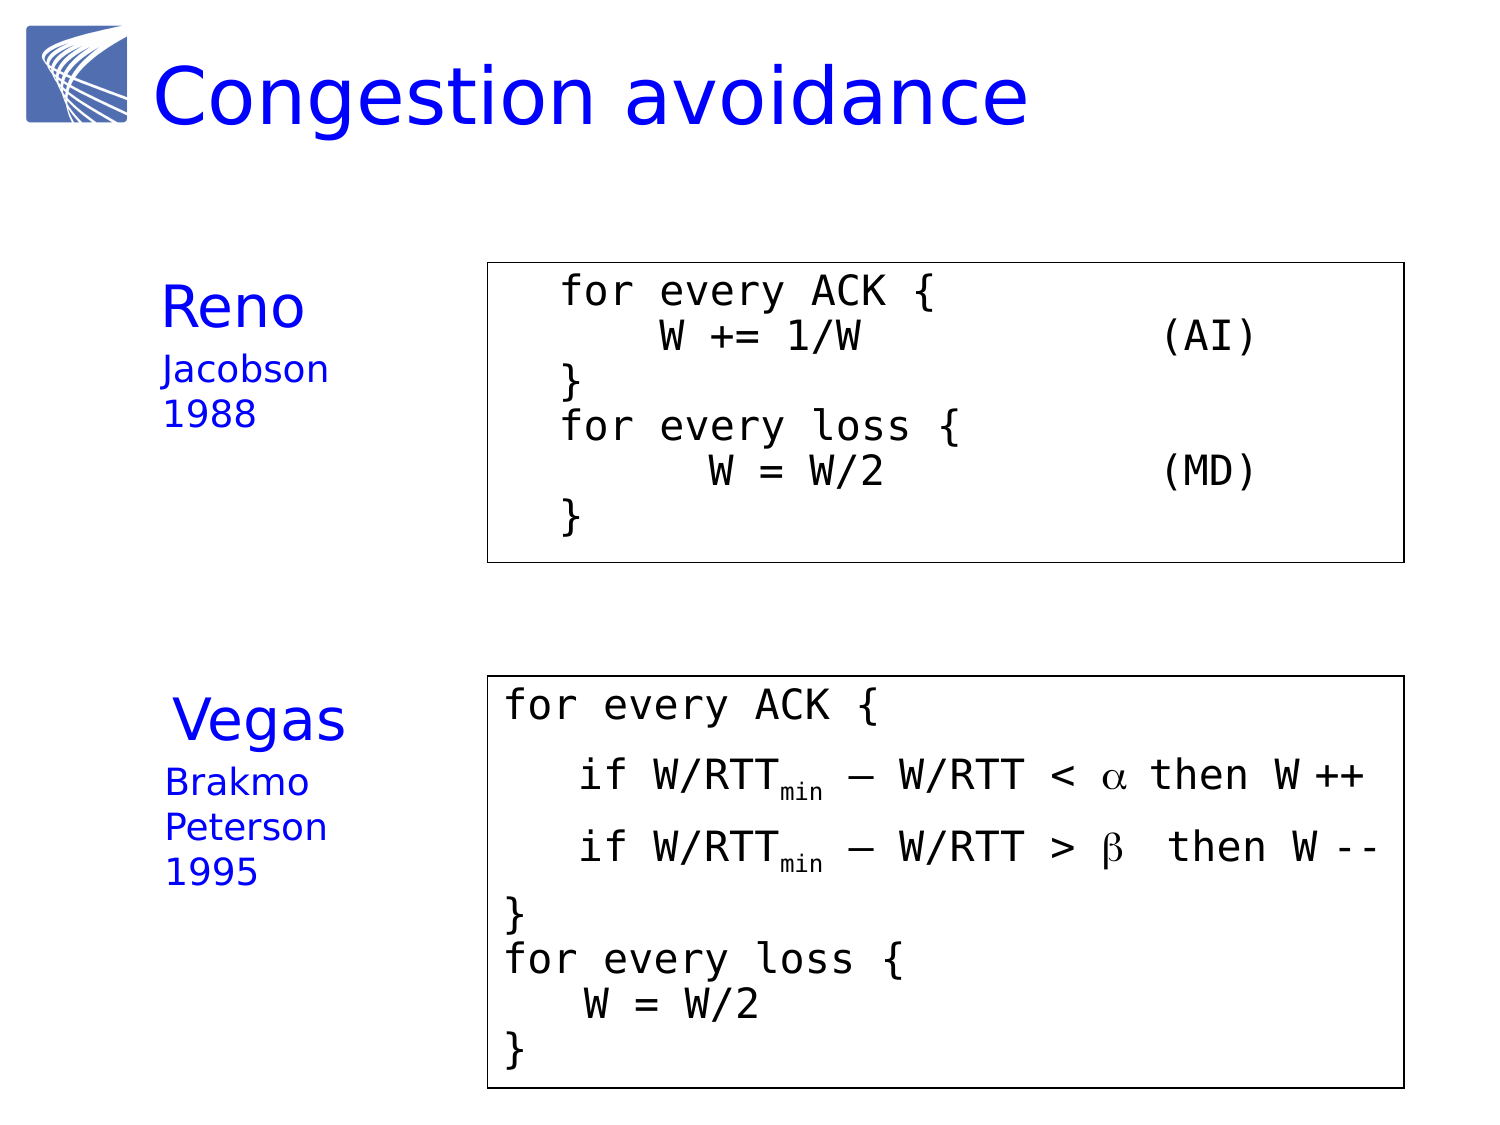

# Congestion avoidance
Reno
Jacobson
1988
	for every ACK {
	    W += 1/W 		(AI)
	}
	for every loss {
		W = W/2		(MD)
	}

Vegas
Brakmo
Peterson
1995
for every ACK {
   if W/RTTmin – W/RTT < α then W ++
   if W/RTTmin – W/RTT > β  then W --
}
for every loss {
	 W = W/2
}